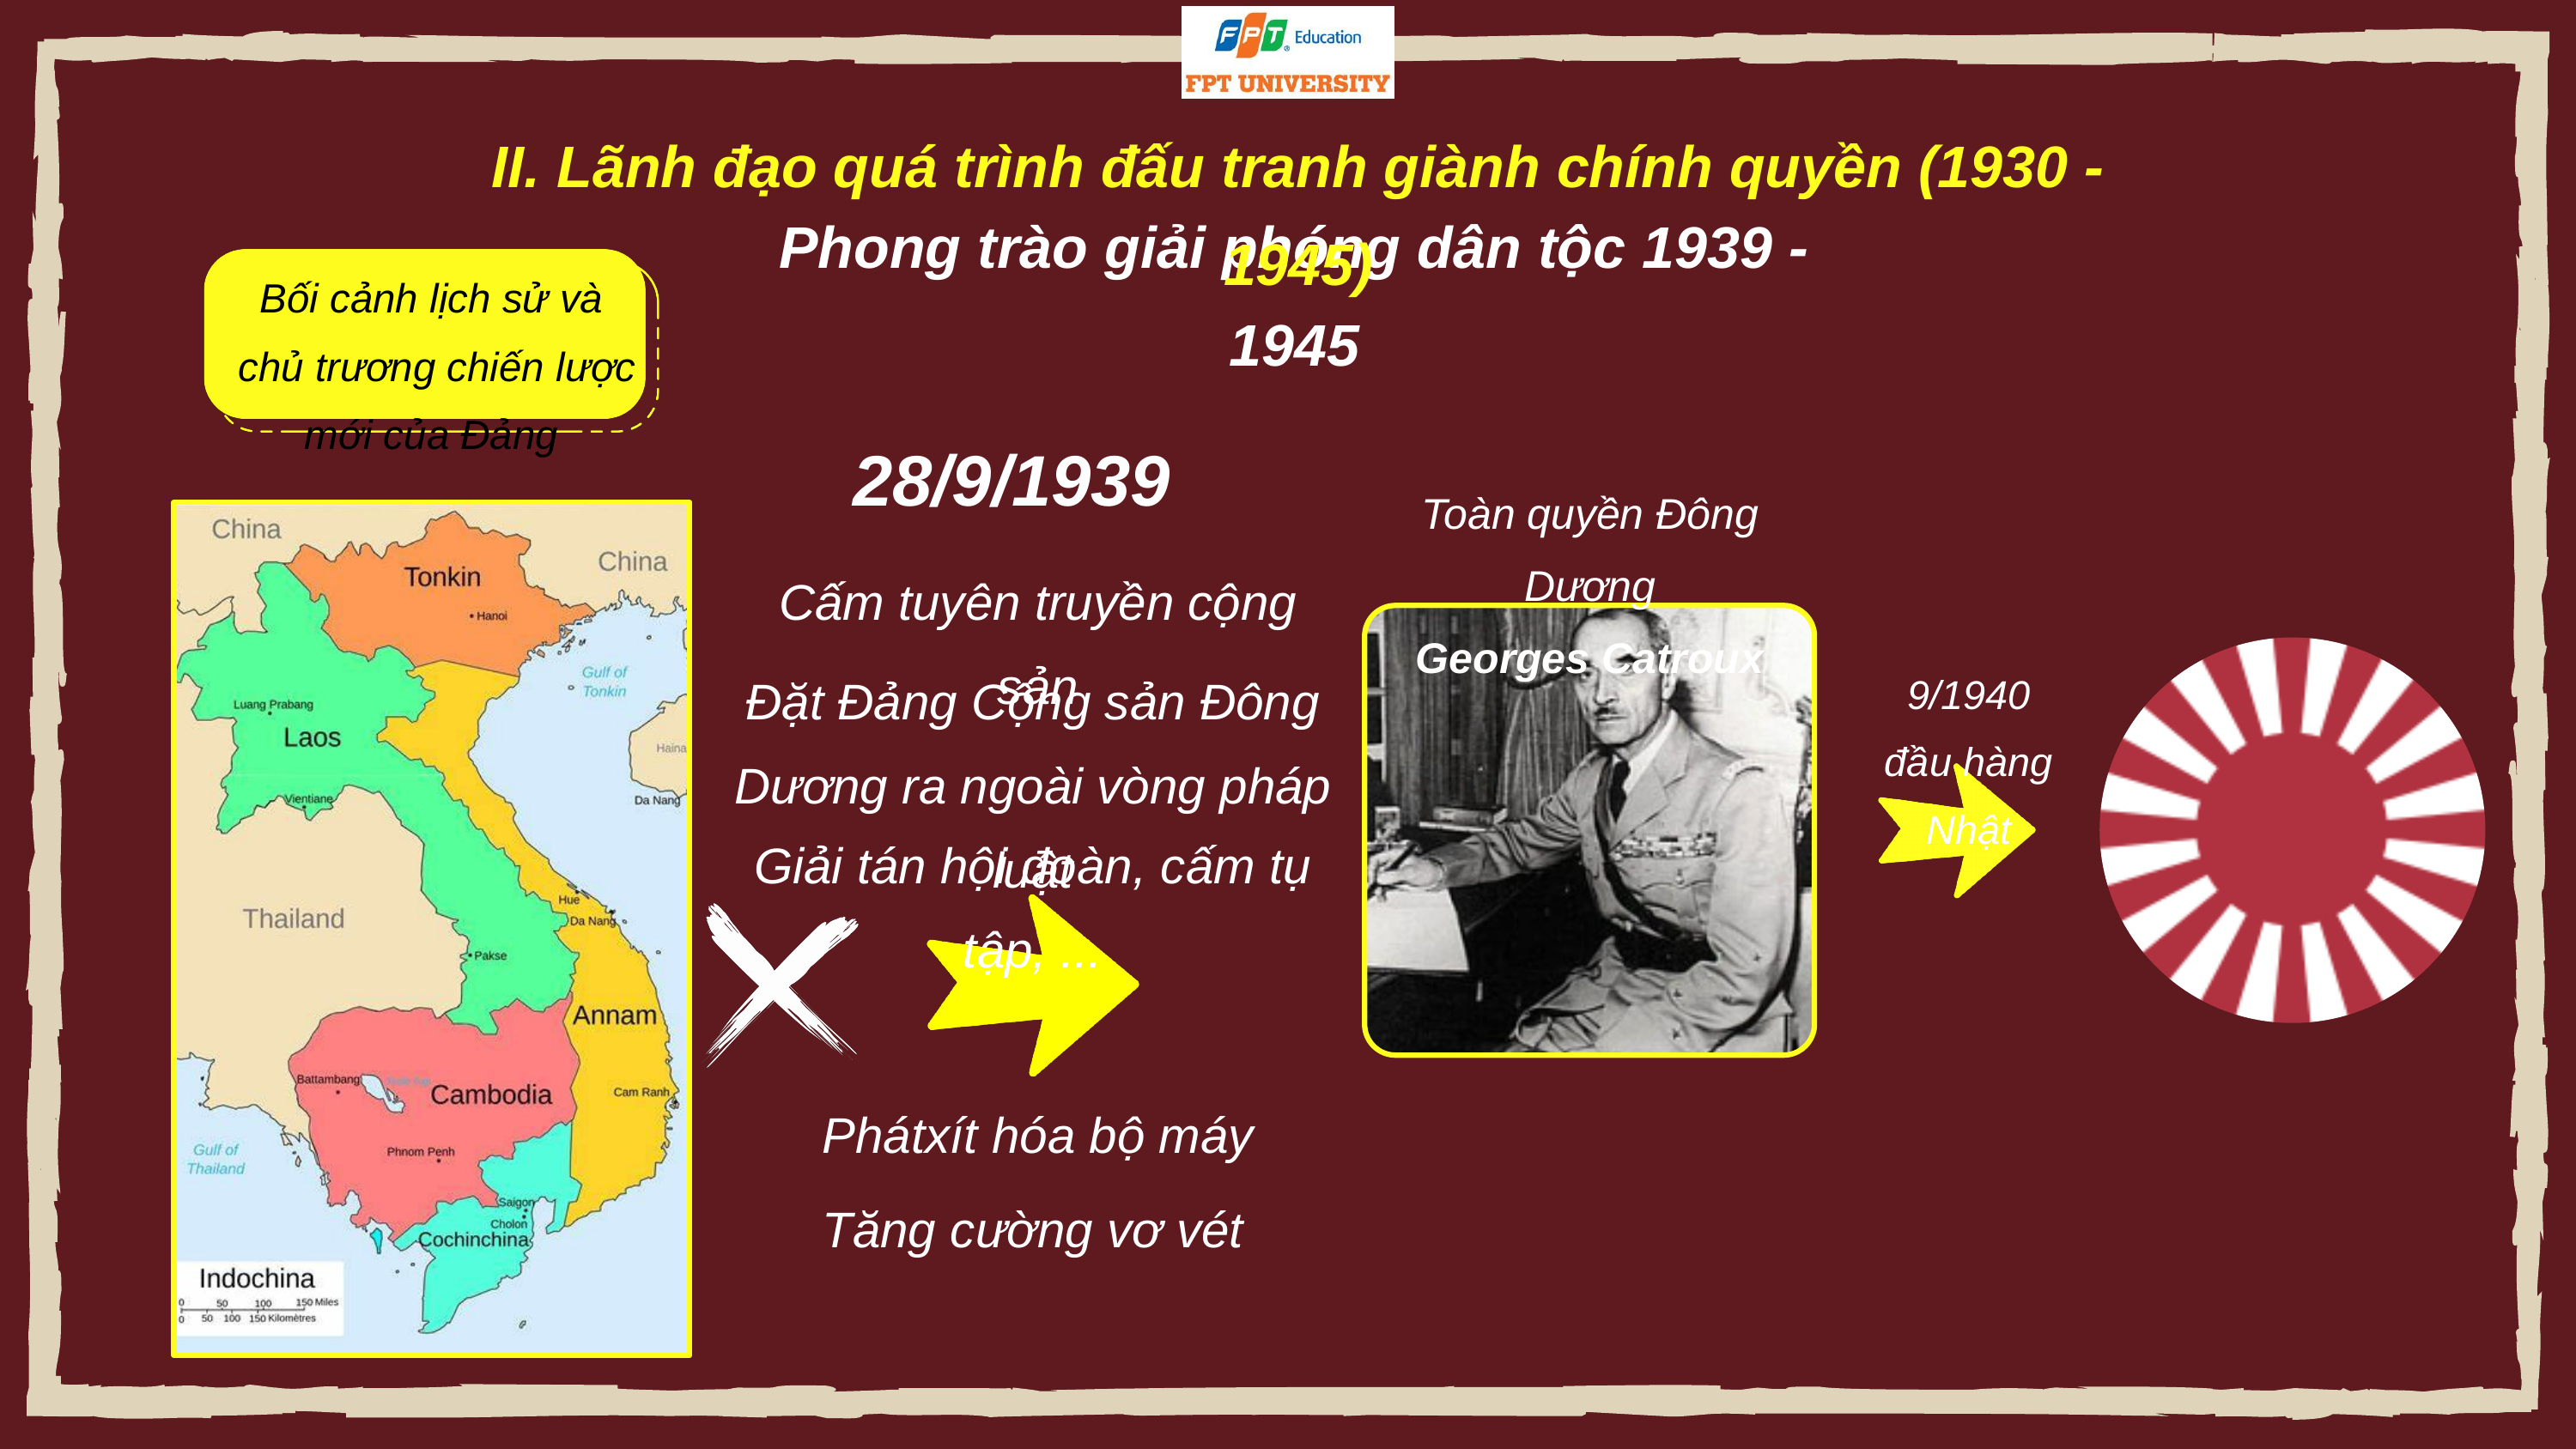

II. Lãnh đạo quá trình đấu tranh giành chính quyền (1930 - 1945)
Phong trào giải phóng dân tộc 1939 - 1945

Bối cảnh lịch sử và
 chủ trương chiến lược mới của Đảng
28/9/1939
Toàn quyền Đông Dương
Georges Catroux

Cấm tuyên truyền cộng sản

Đặt Đảng Cộng sản Đông Dương ra ngoài vòng pháp luật
9/1940
đầu hàng Nhật

Giải tán hội đoàn, cấm tụ tập, ...

Phátxít hóa bộ máy
Tăng cường vơ vét